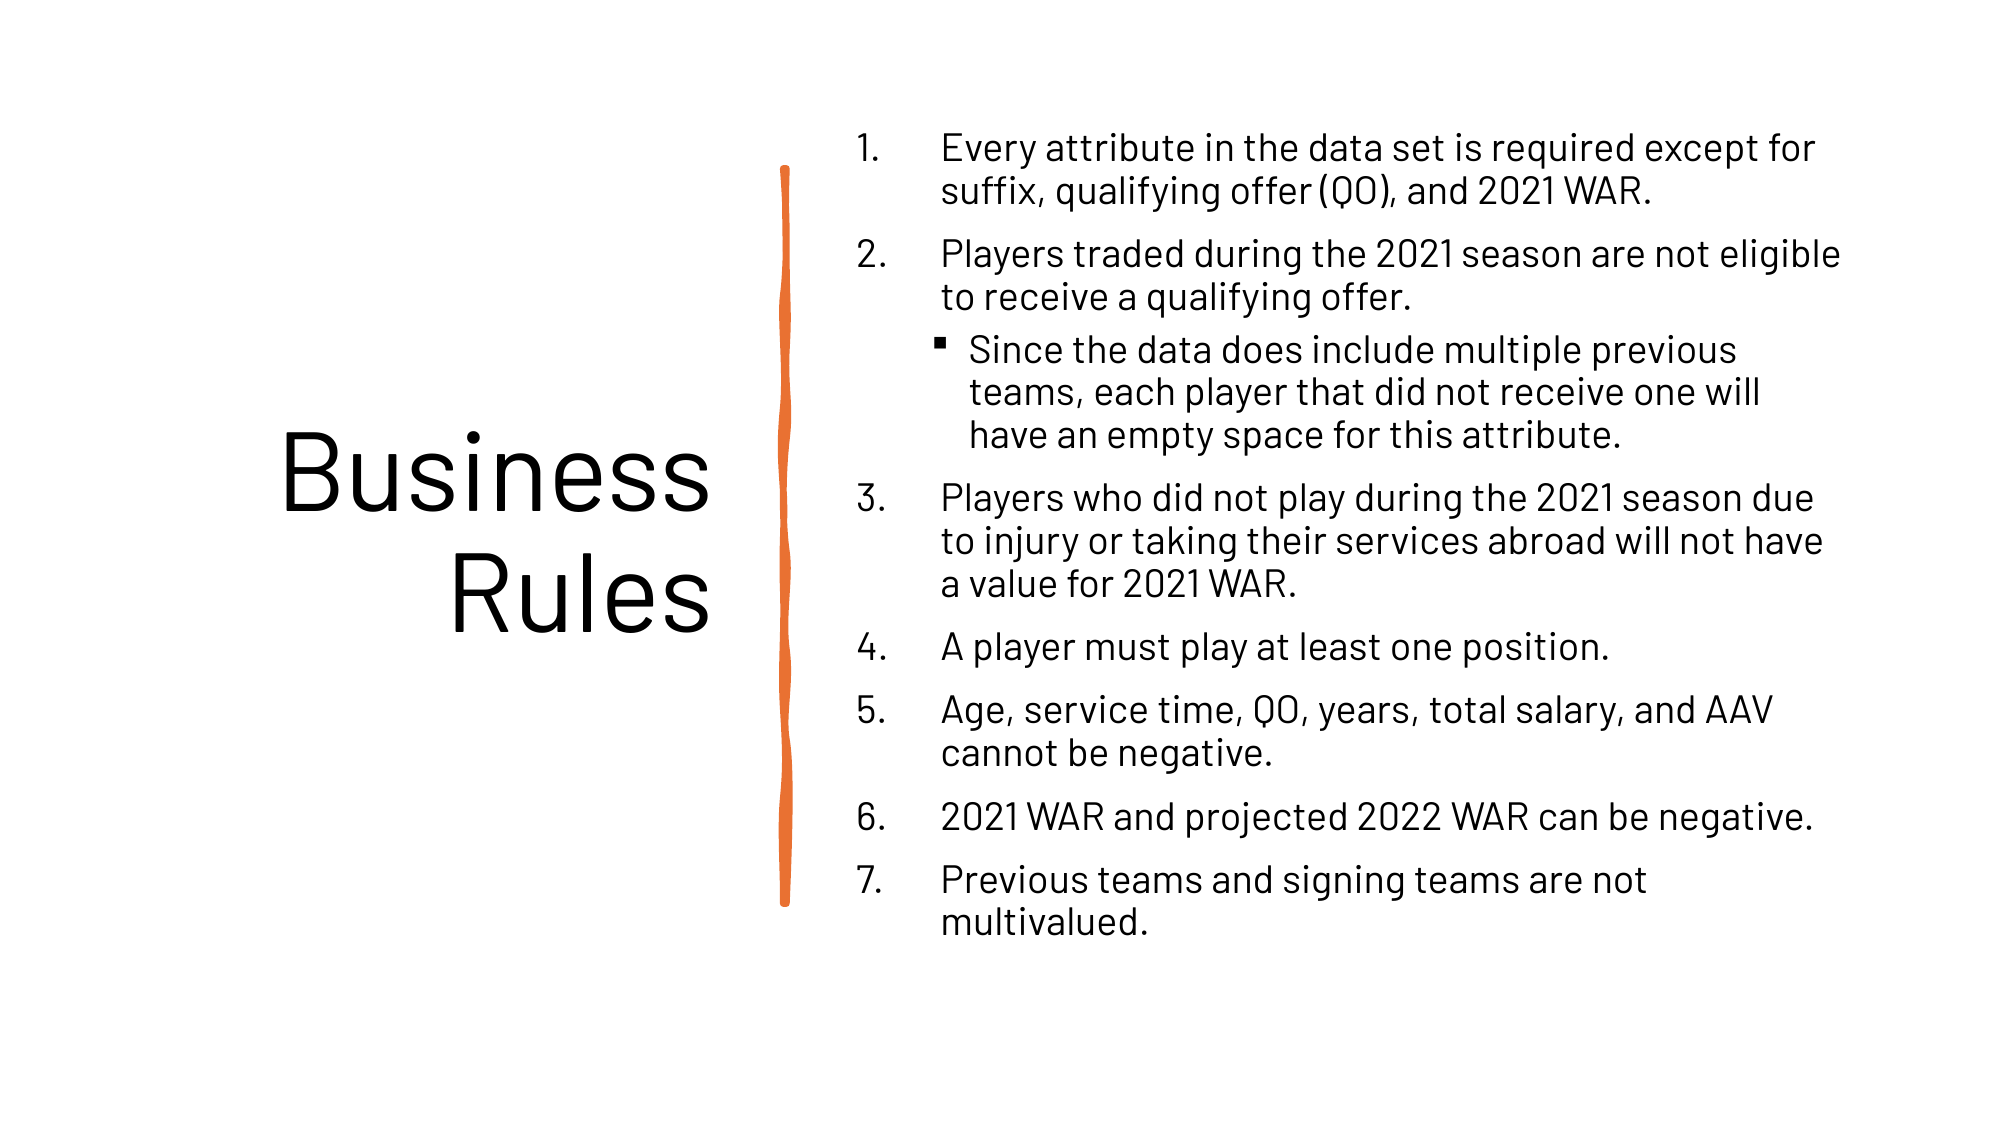

# Business Rules
Every attribute in the data set is required except for suffix, qualifying offer (QO), and 2021 WAR.
Players traded during the 2021 season are not eligible to receive a qualifying offer.
Since the data does include multiple previous teams, each player that did not receive one will have an empty space for this attribute.
Players who did not play during the 2021 season due to injury or taking their services abroad will not have a value for 2021 WAR.
A player must play at least one position.
Age, service time, QO, years, total salary, and AAV cannot be negative.
2021 WAR and projected 2022 WAR can be negative.
Previous teams and signing teams are not multivalued.